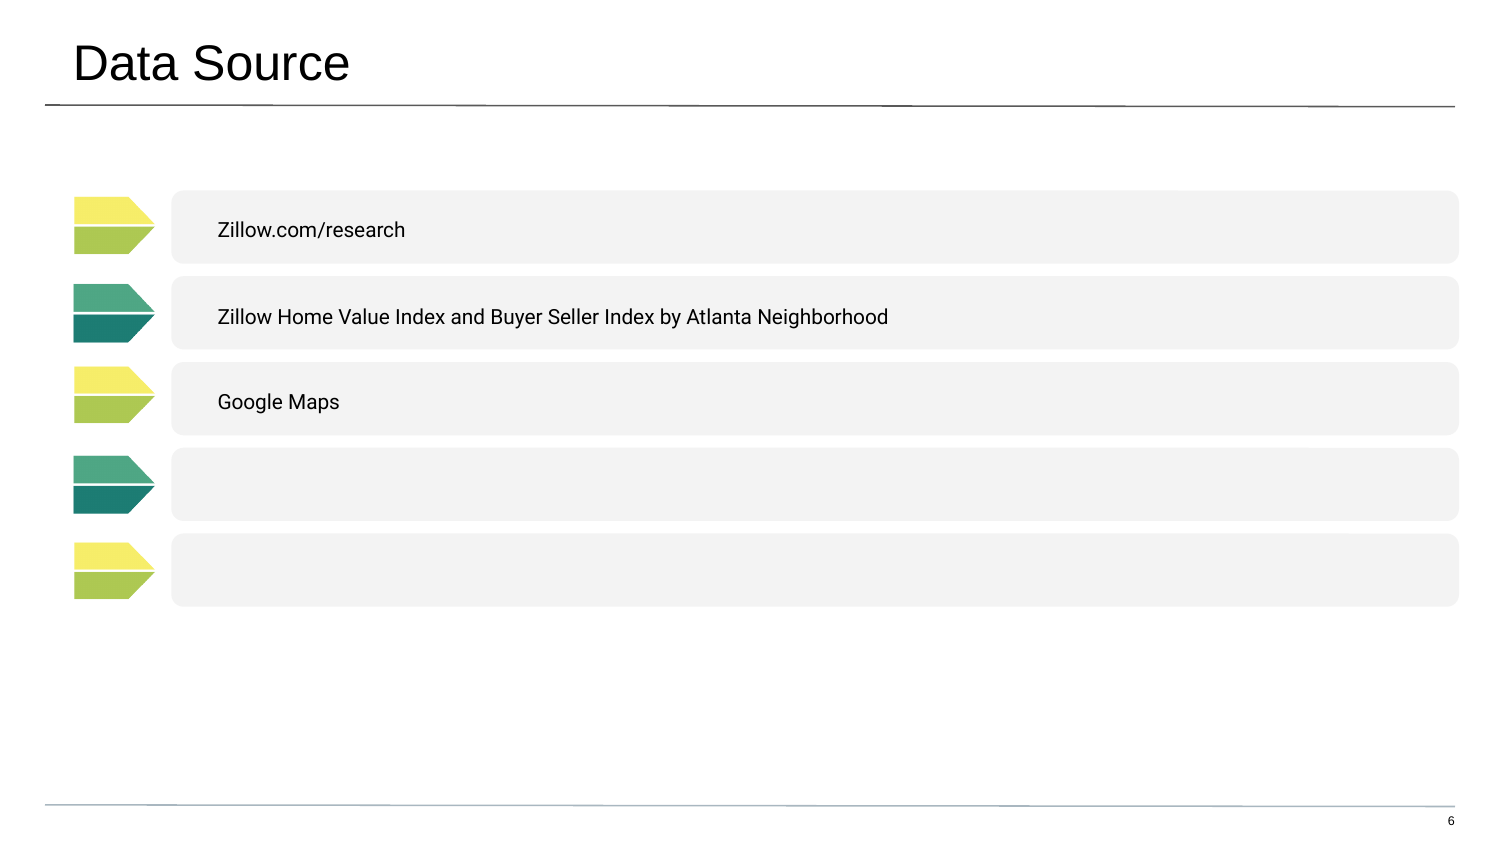

# Data Source
Zillow.com/research
Zillow Home Value Index and Buyer Seller Index by Atlanta Neighborhood
Google Maps

6